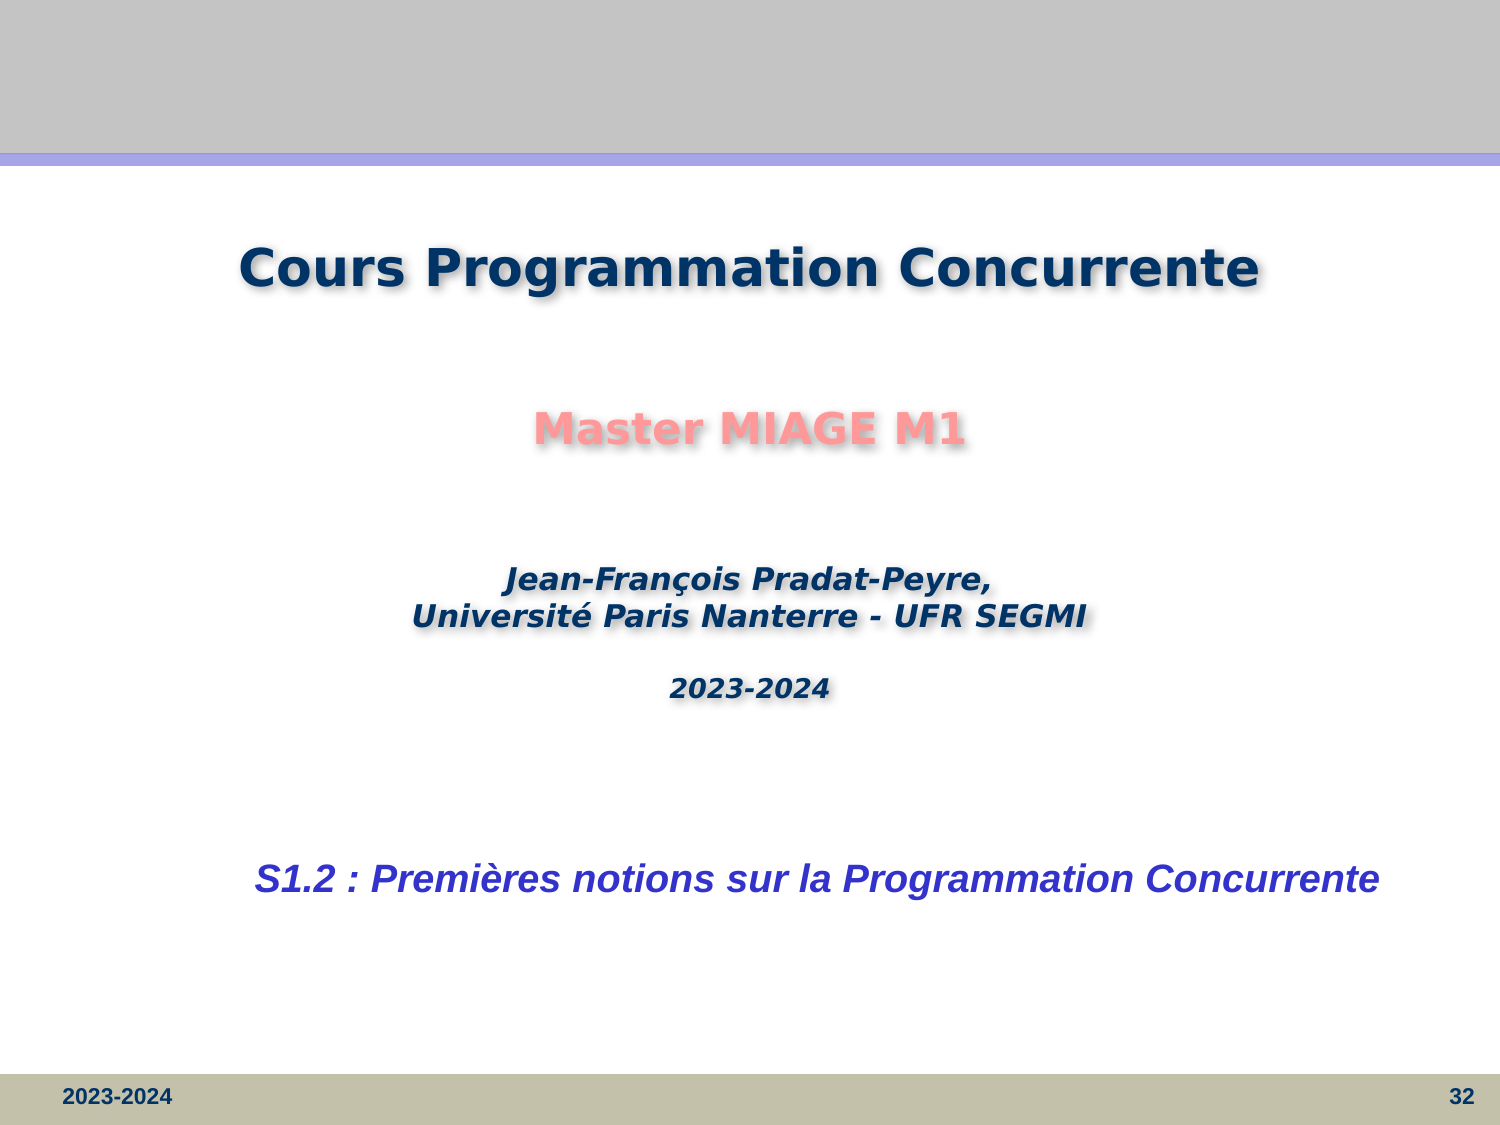

# Cours Programmation Concurrente Master MIAGE M1 Jean-François Pradat-Peyre, Université Paris Nanterre - UFR SEGMI 2023-2024

S1.2 : Premières notions sur la Programmation Concurrente